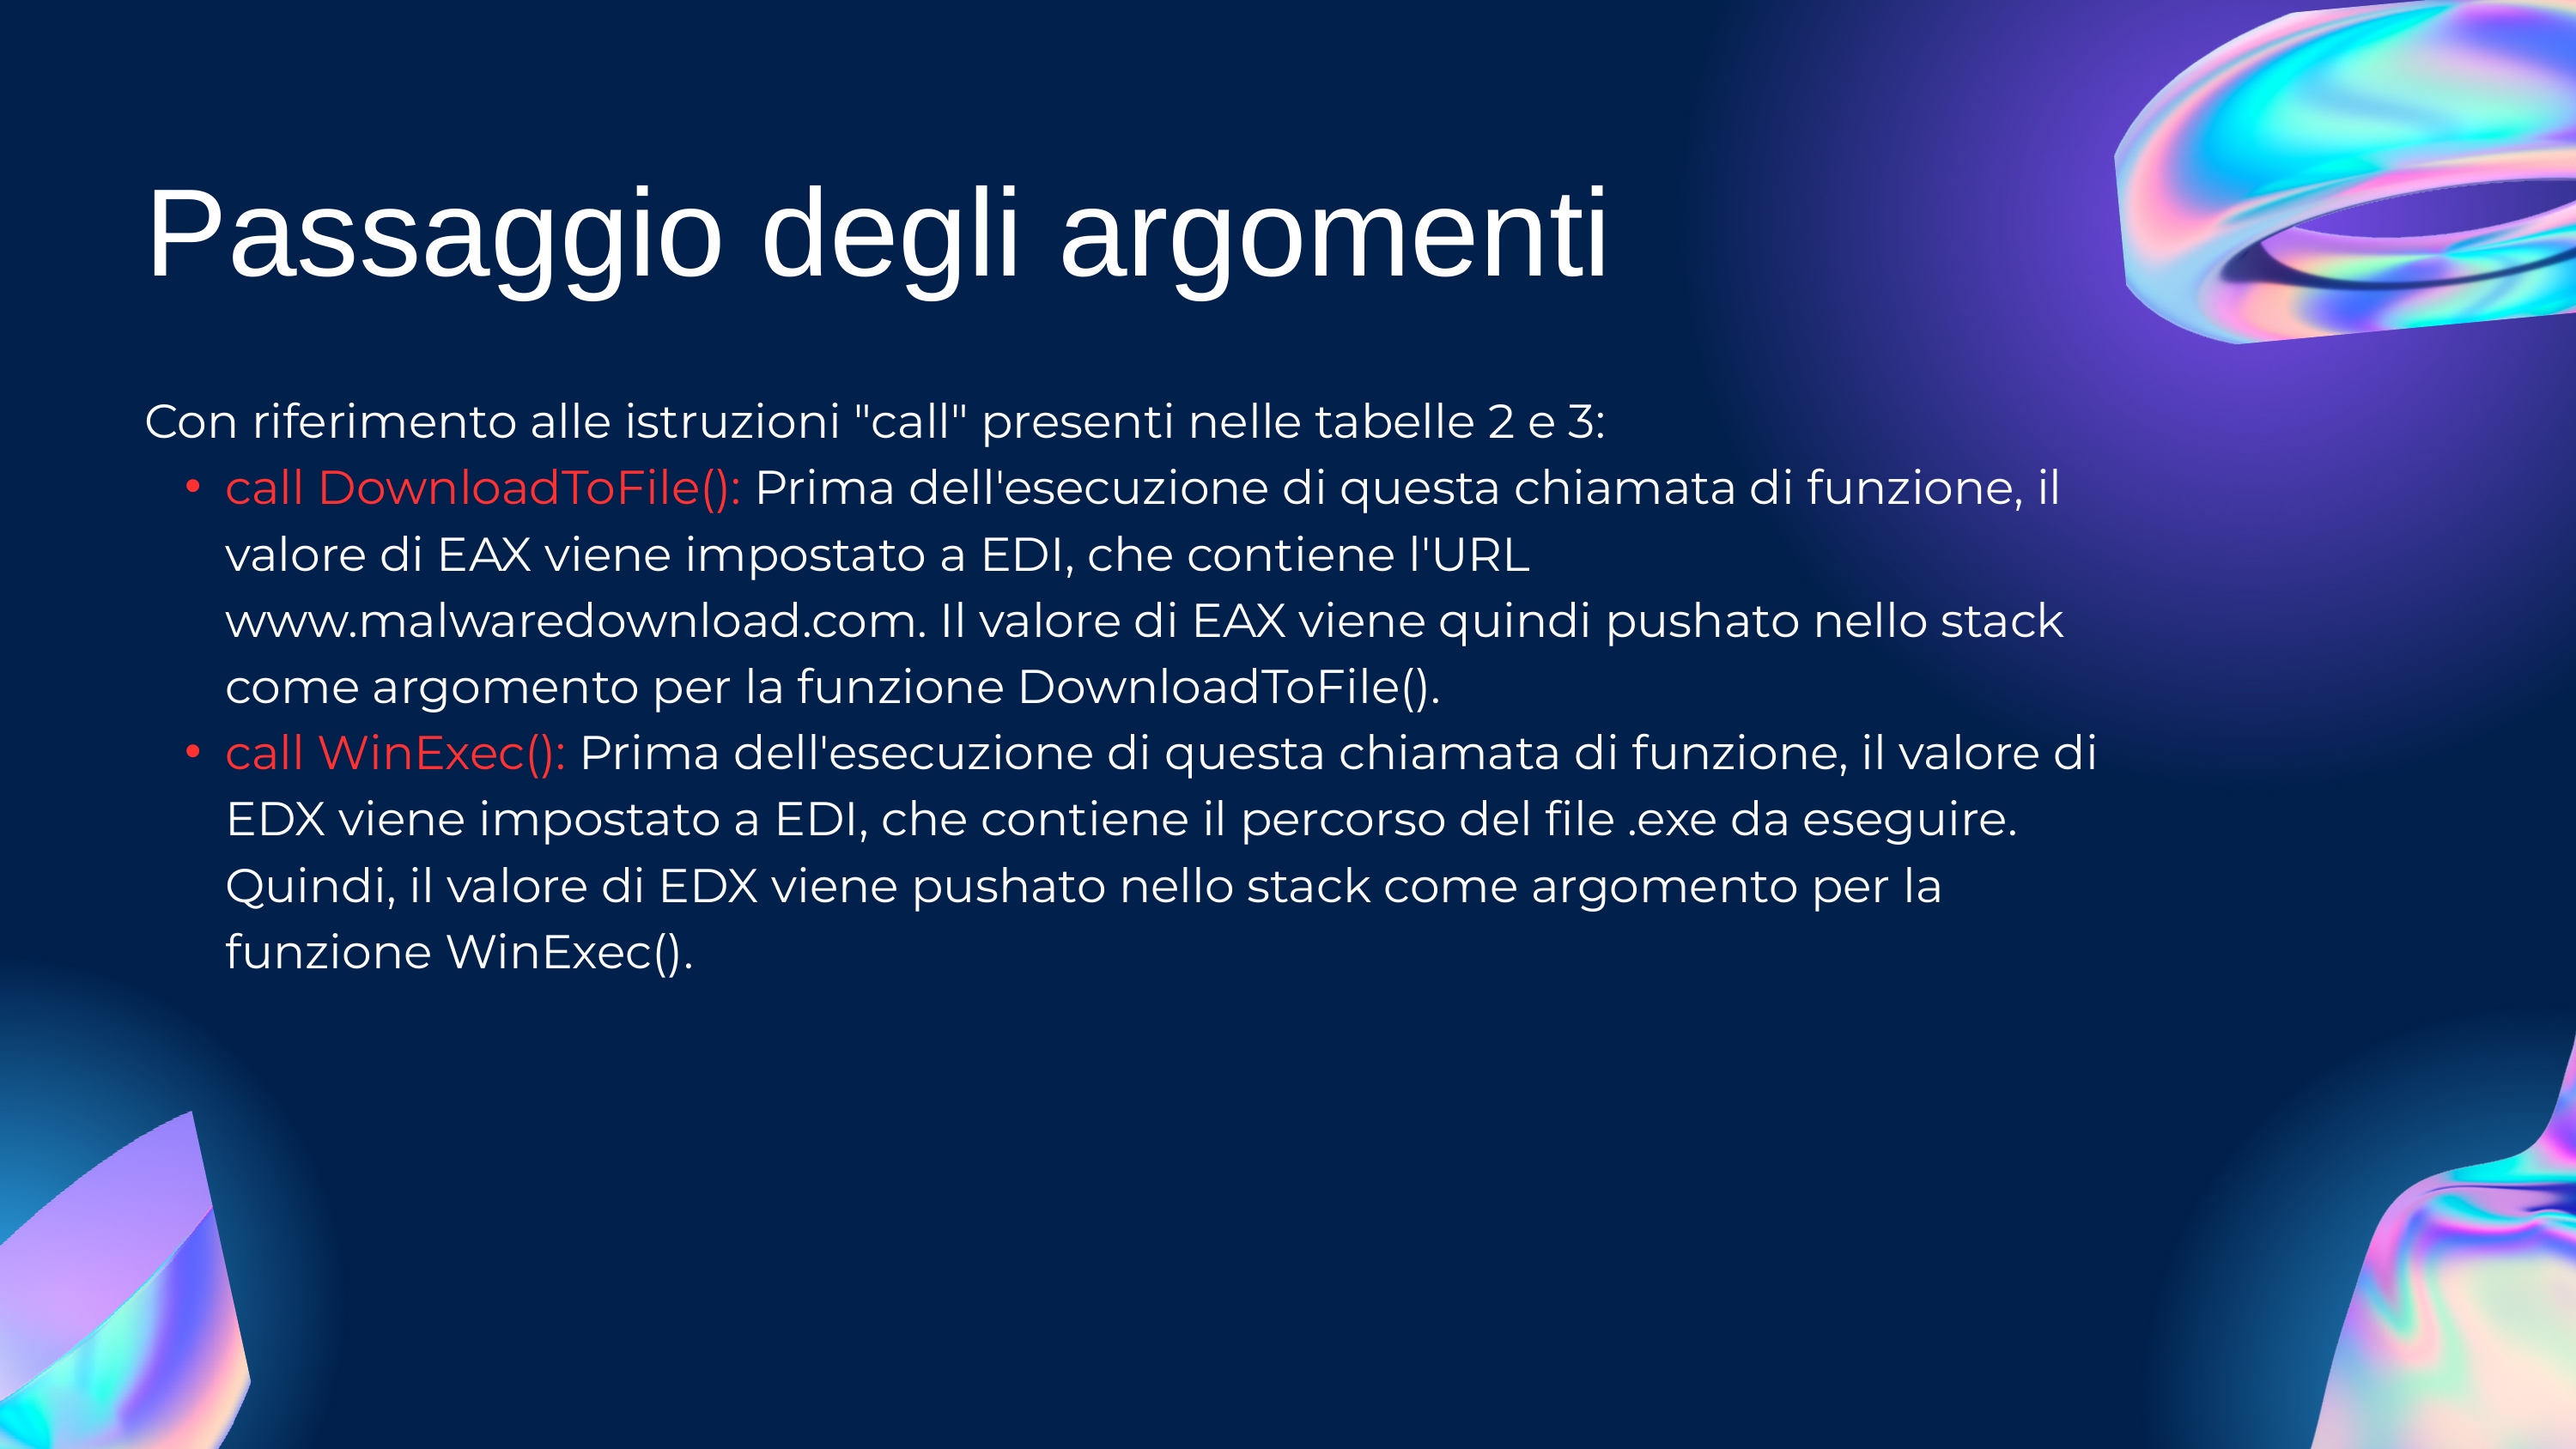

Passaggio degli argomenti
Con riferimento alle istruzioni "call" presenti nelle tabelle 2 e 3:
call DownloadToFile(): Prima dell'esecuzione di questa chiamata di funzione, il valore di EAX viene impostato a EDI, che contiene l'URL www.malwaredownload.com. Il valore di EAX viene quindi pushato nello stack come argomento per la funzione DownloadToFile().
call WinExec(): Prima dell'esecuzione di questa chiamata di funzione, il valore di EDX viene impostato a EDI, che contiene il percorso del file .exe da eseguire. Quindi, il valore di EDX viene pushato nello stack come argomento per la funzione WinExec().